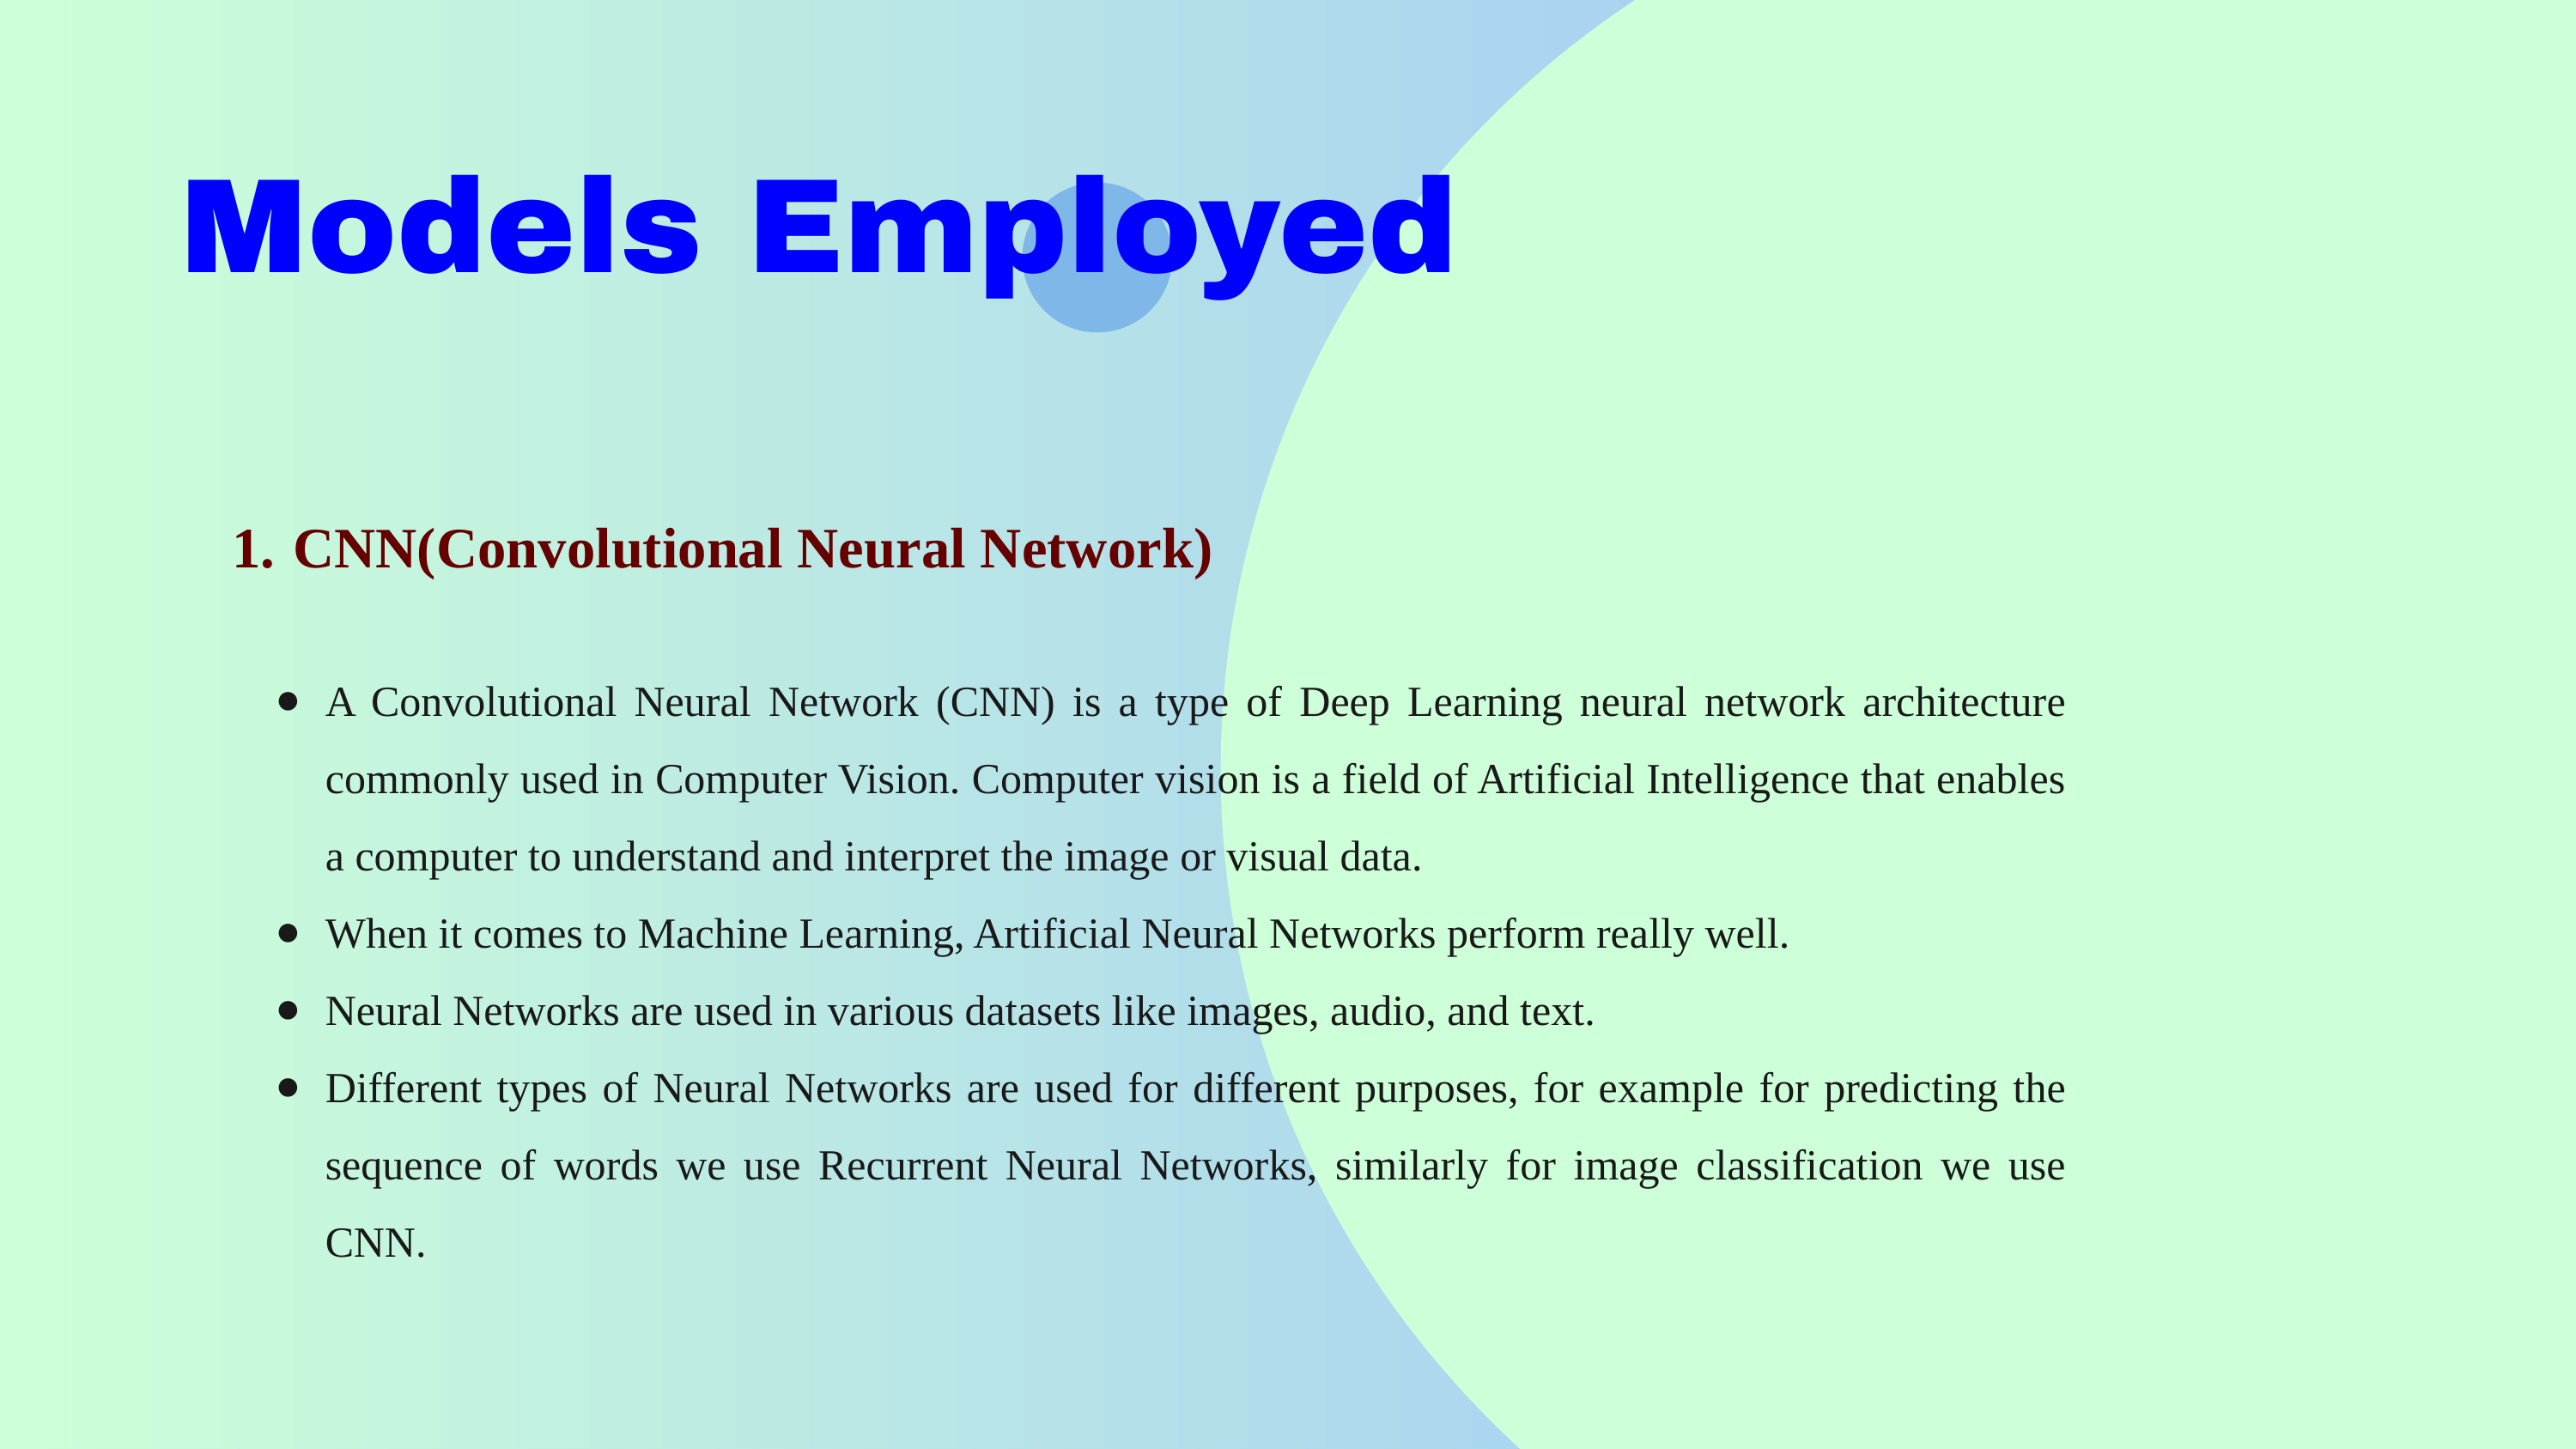

Models Employed

CNN(Convolutional Neural Network)

A Convolutional Neural Network (CNN) is a type of Deep Learning neural network architecture commonly used in Computer Vision. Computer vision is a field of Artificial Intelligence that enables a computer to understand and interpret the image or visual data.
When it comes to Machine Learning, Artificial Neural Networks perform really well.
Neural Networks are used in various datasets like images, audio, and text.
Different types of Neural Networks are used for different purposes, for example for predicting the sequence of words we use Recurrent Neural Networks, similarly for image classification we use CNN.